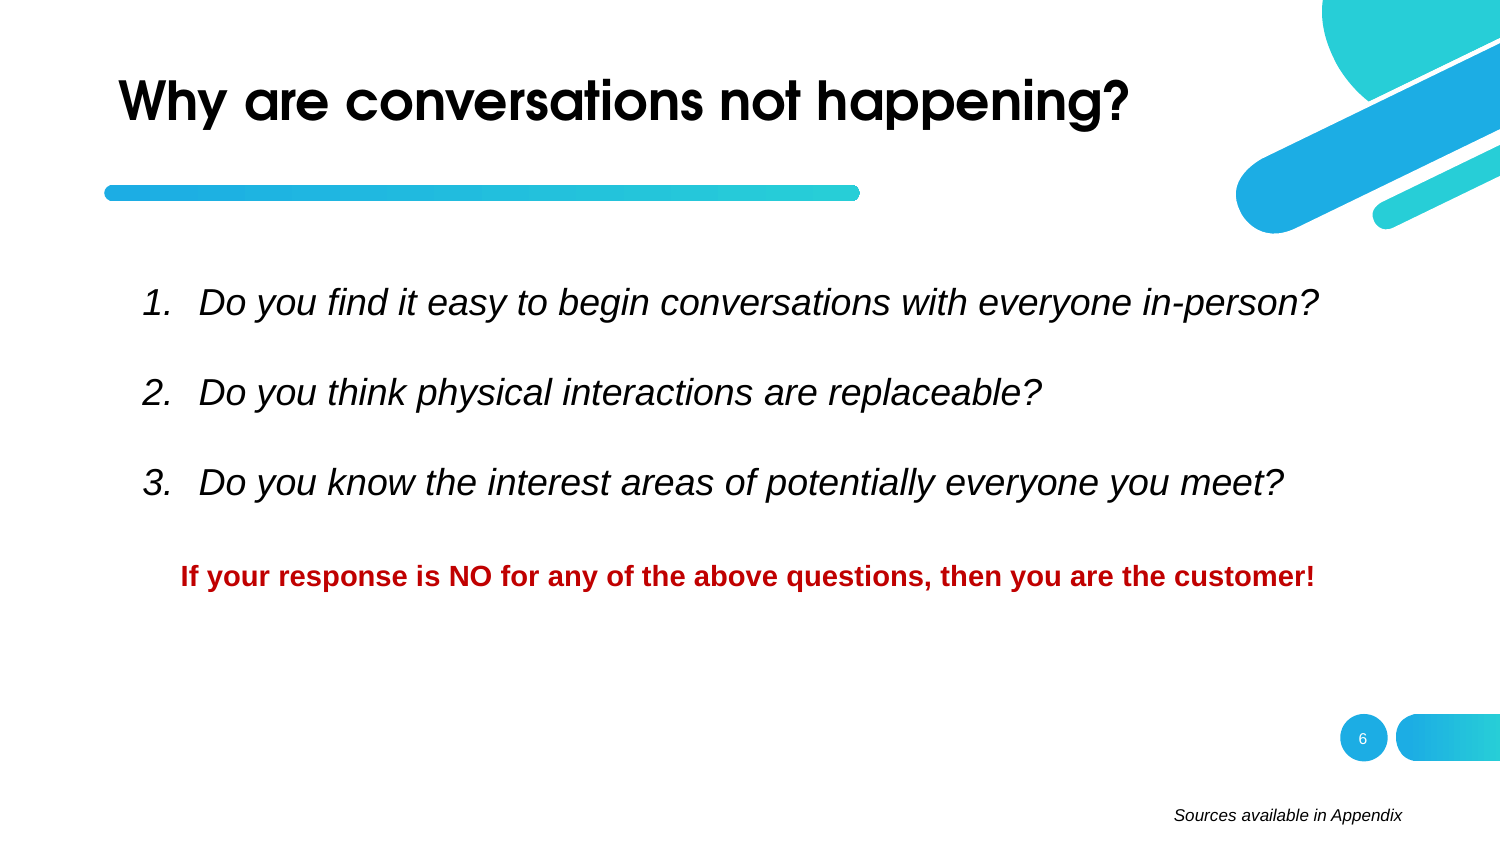

# Why are conversations not happening?
Do you find it easy to begin conversations with everyone in-person?
Do you think physical interactions are replaceable?
Do you know the interest areas of potentially everyone you meet?
If your response is NO for any of the above questions, then you are the customer!
6
Sources available in Appendix